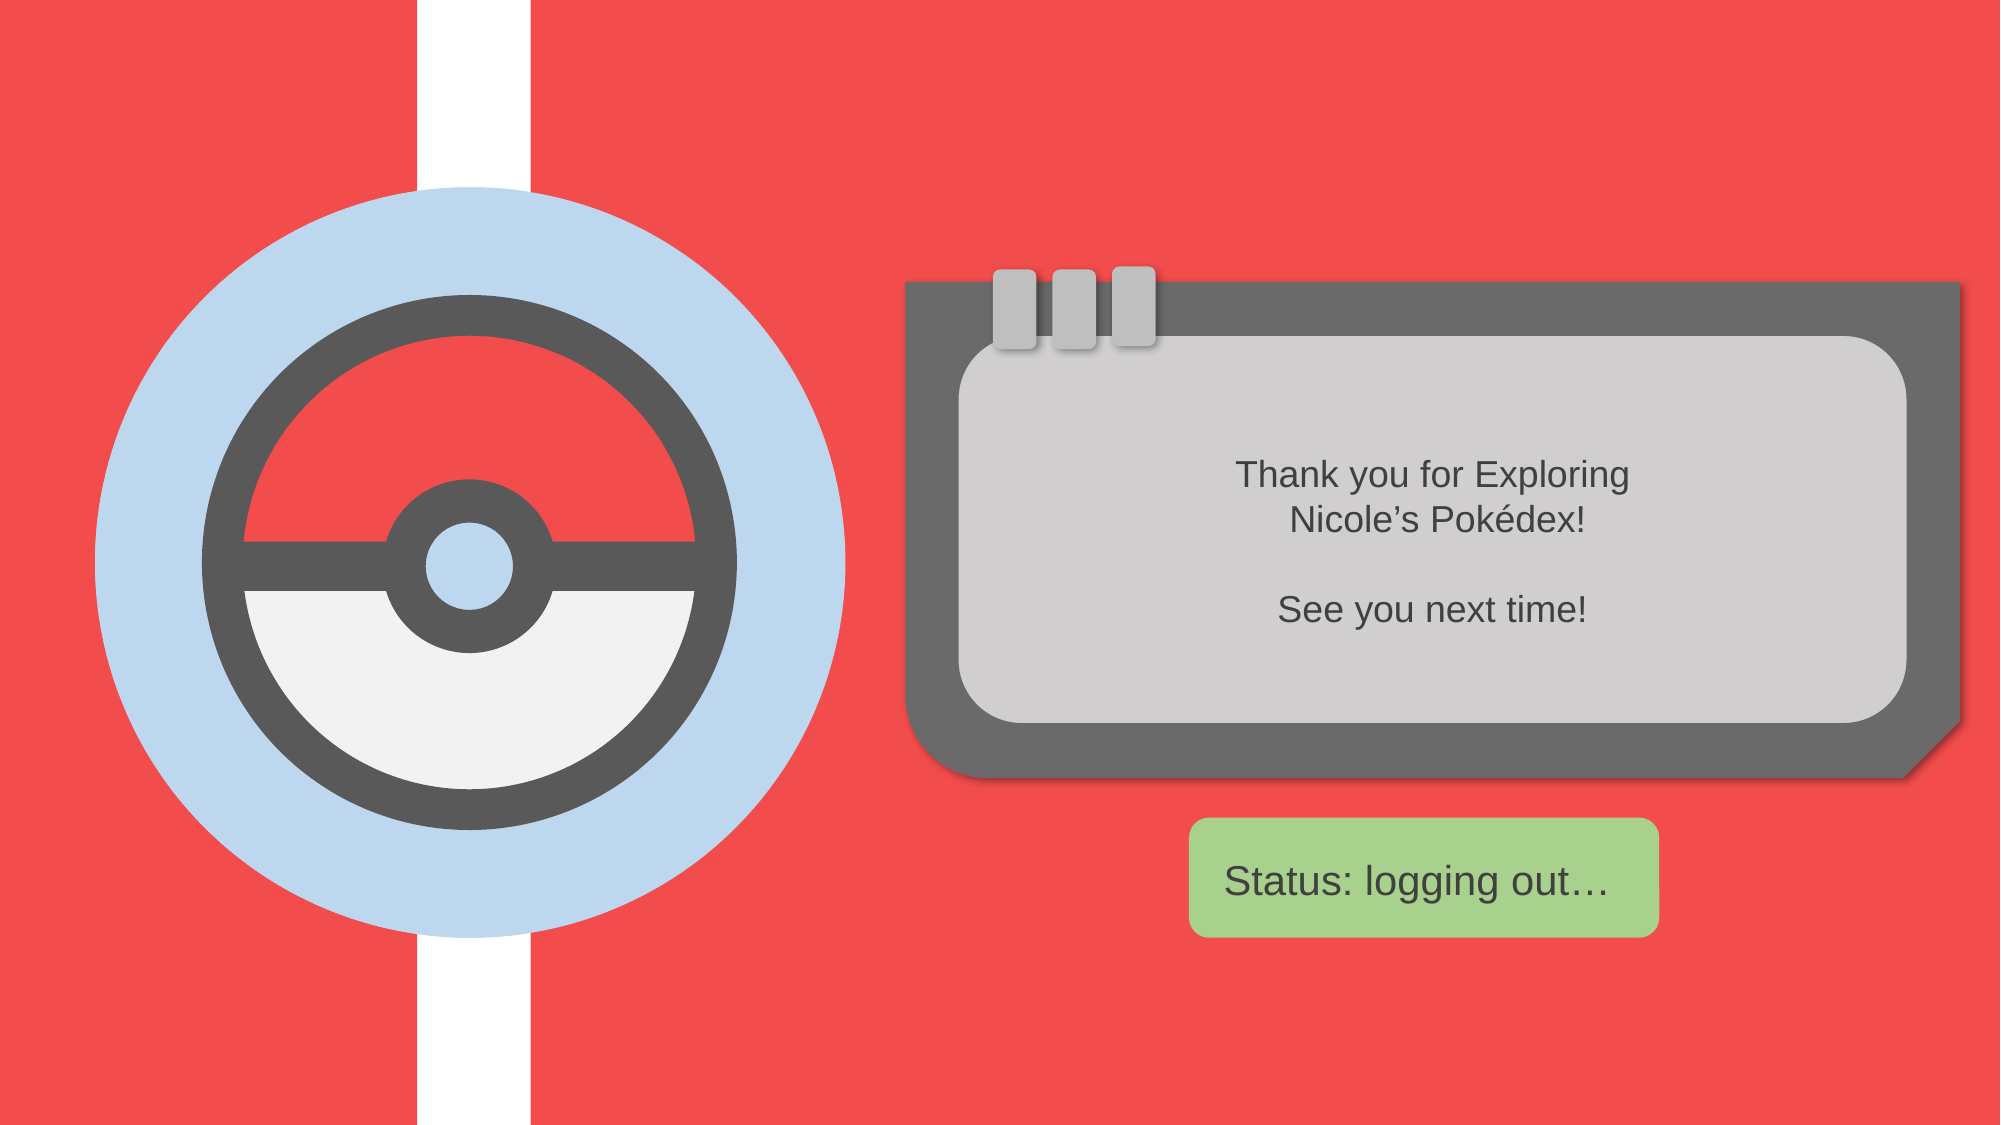

Thank you for Exploring
 Nicole’s Pokédex!

See you next time!
Status: logging out…